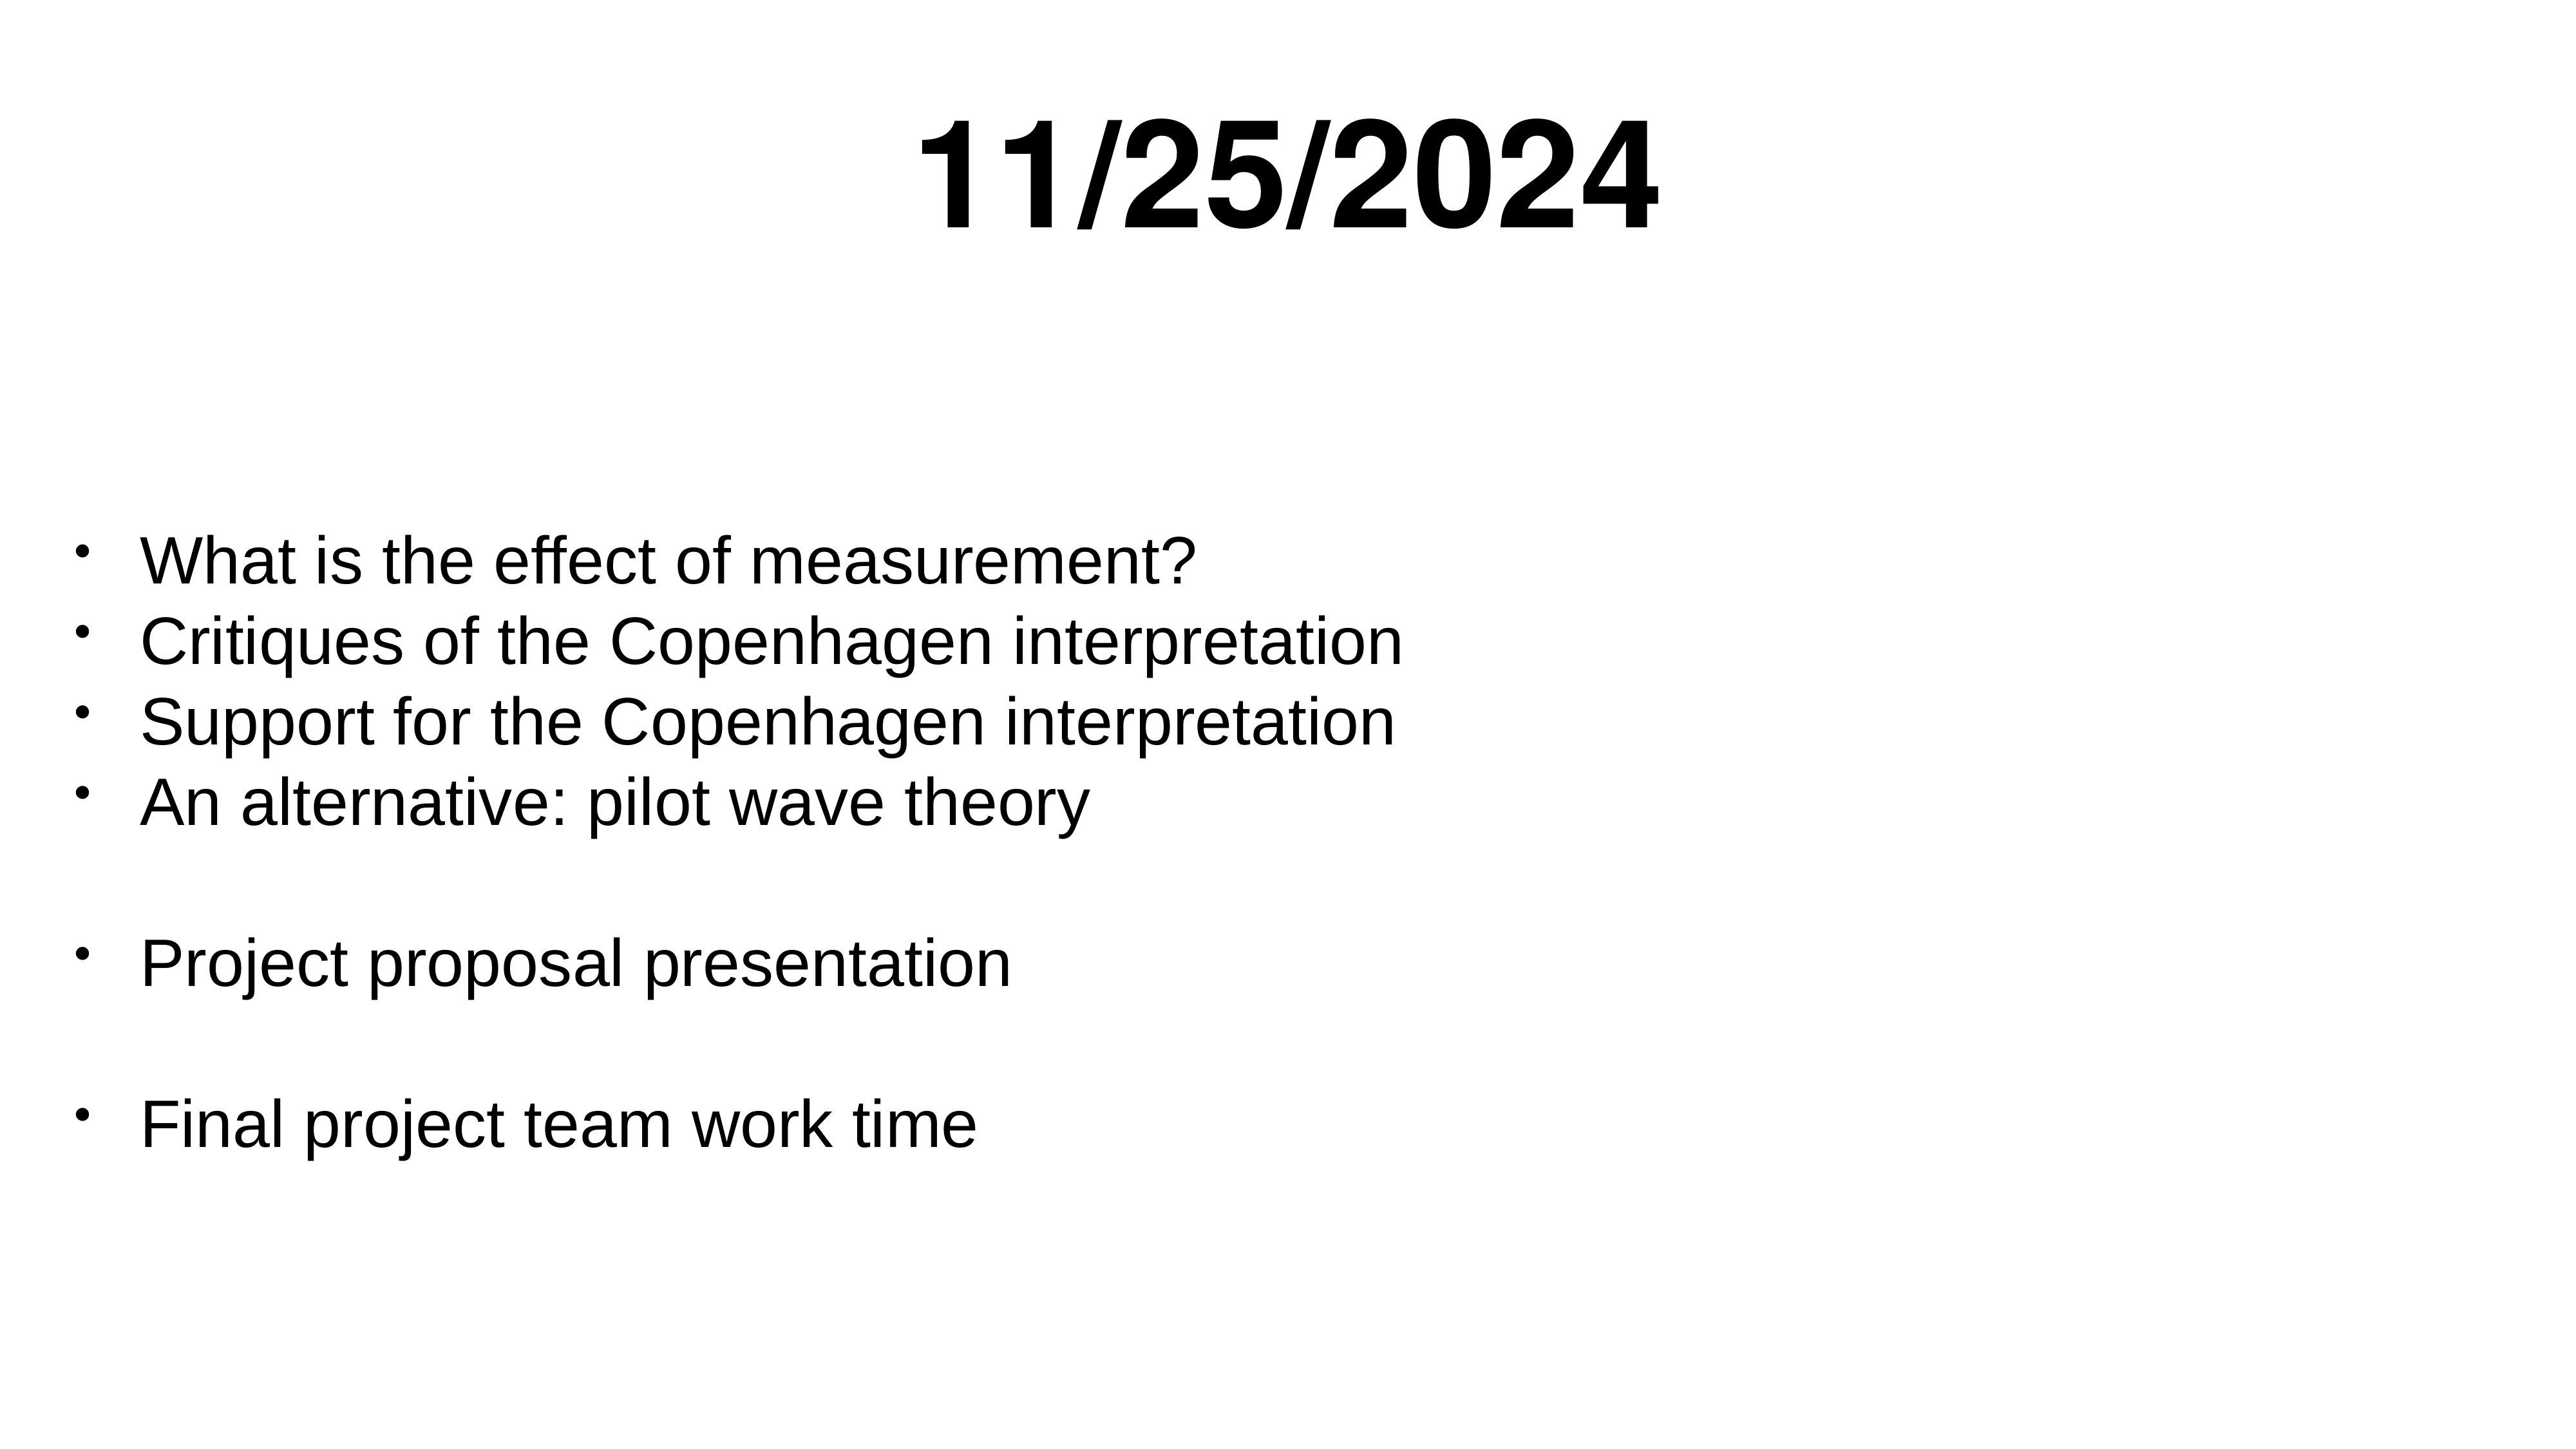

# 11/25/2024
What is the effect of measurement?
Critiques of the Copenhagen interpretation
Support for the Copenhagen interpretation
An alternative: pilot wave theory

Project proposal presentation

Final project team work time
1